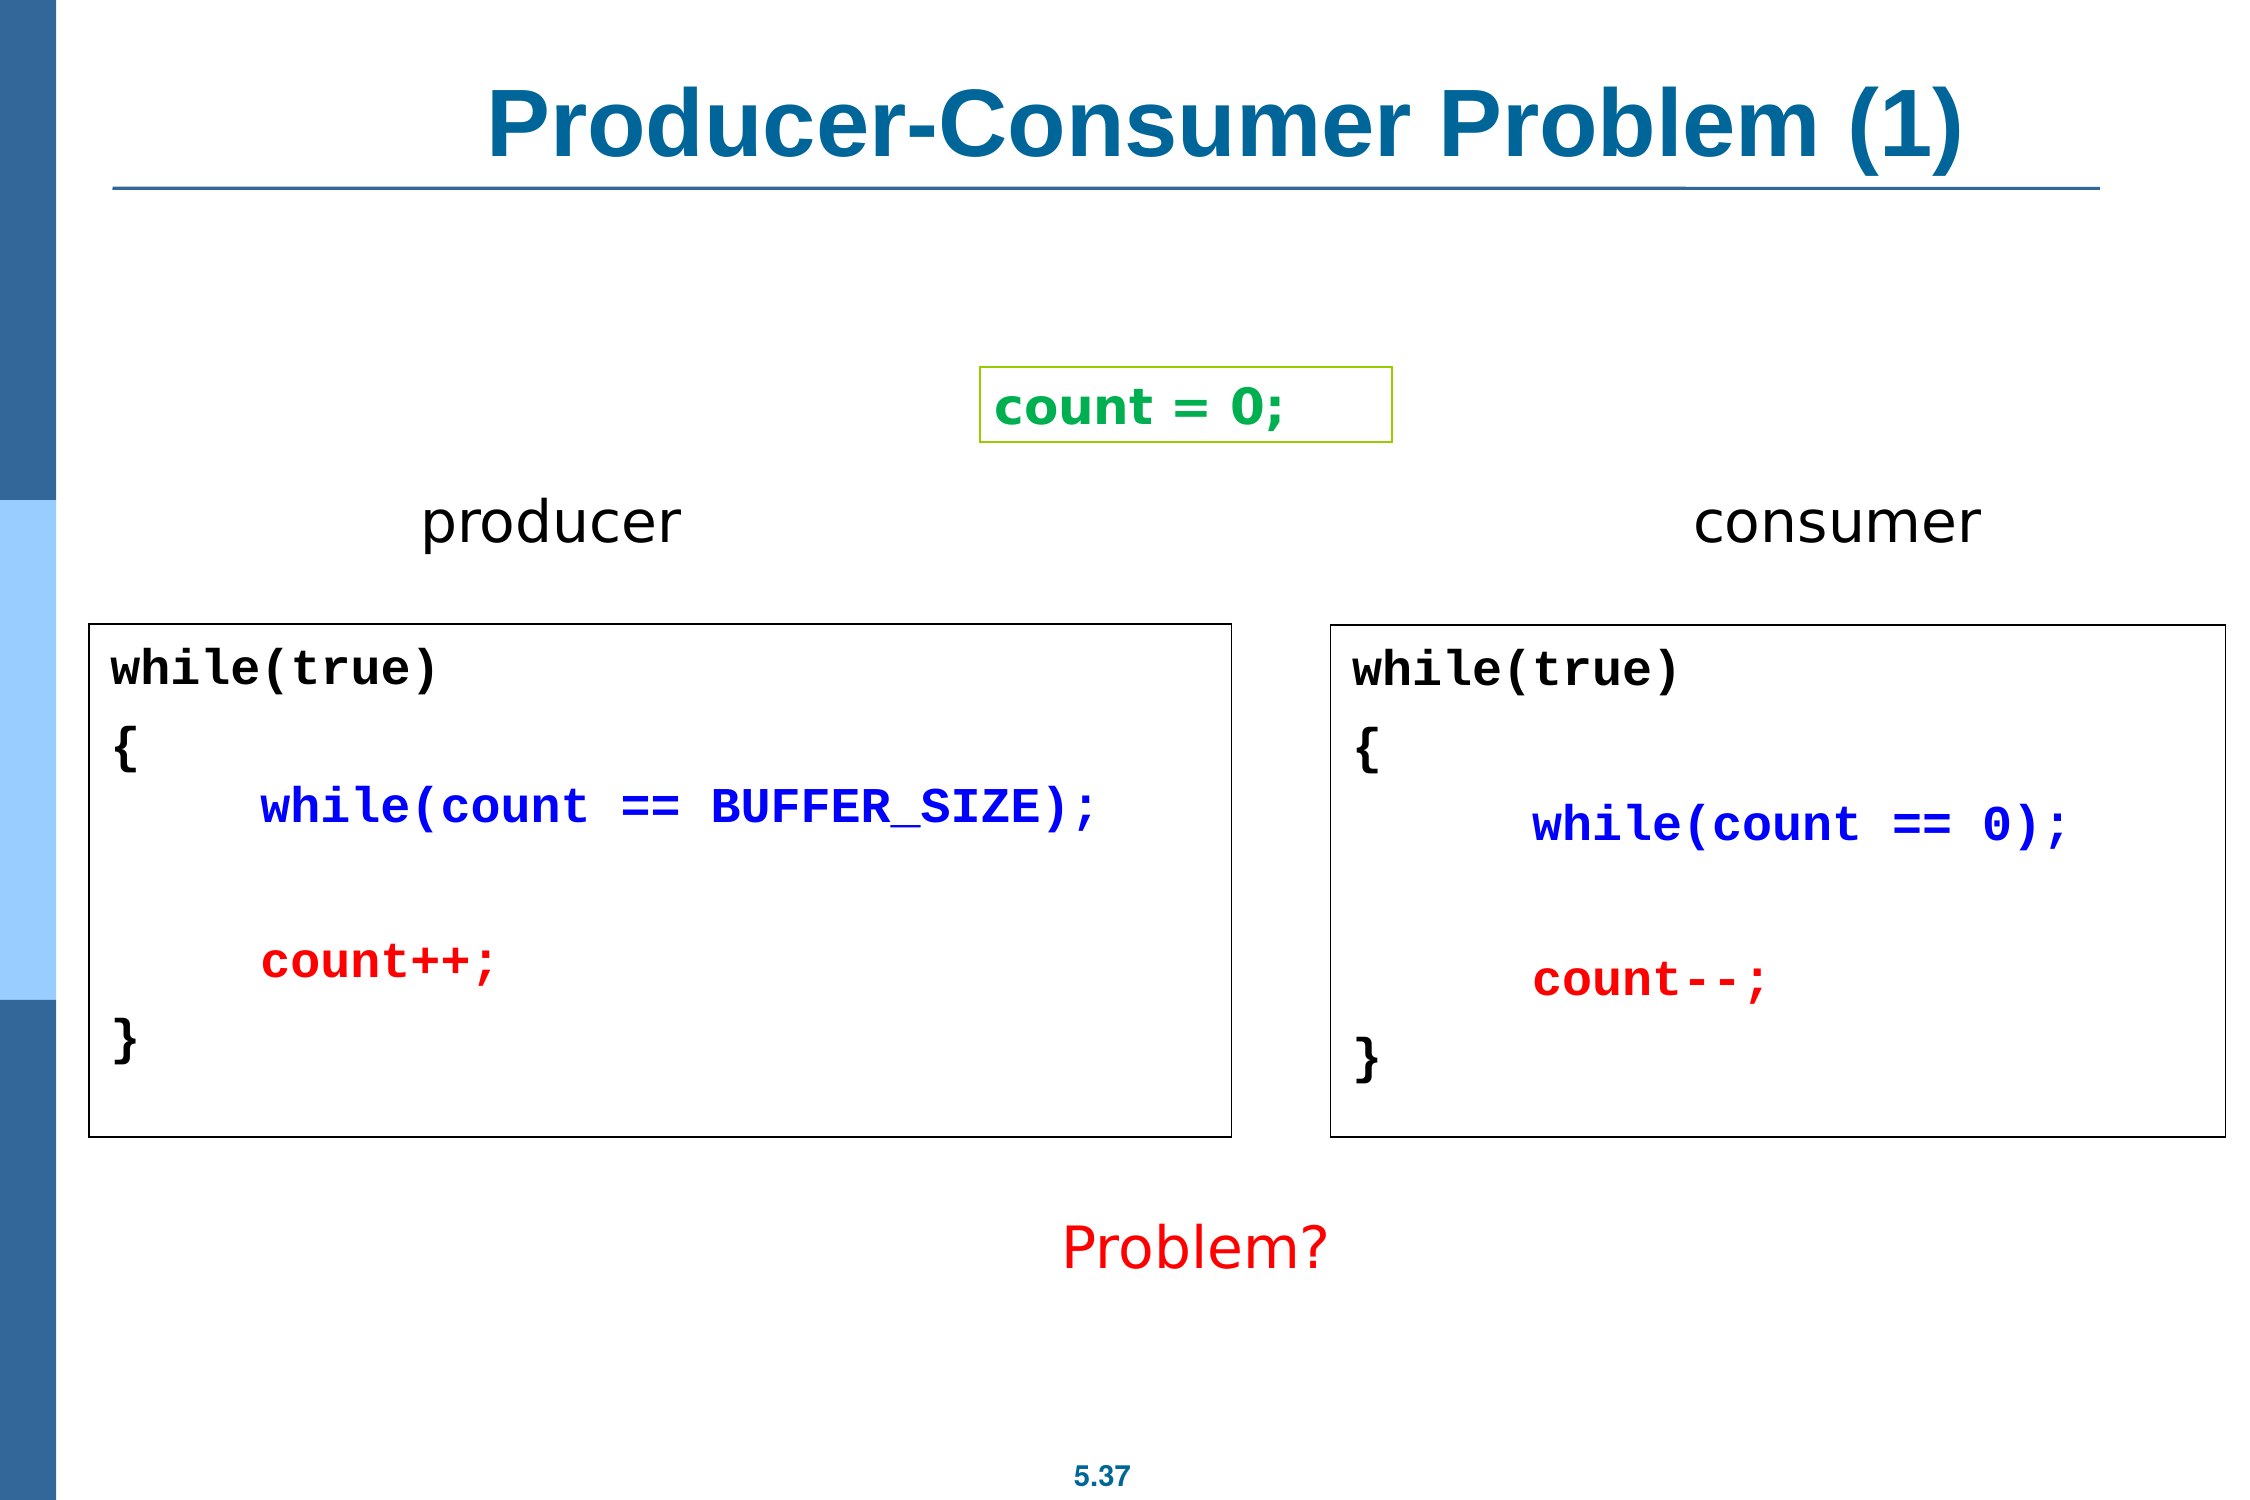

# Producer-Consumer Problem (1)
count = 0;
producer
consumer
while(true)
{
	while(count == BUFFER_SIZE);

	count++;
}
while(true)
{
      while(count == 0);

      count--;
}

Problem?